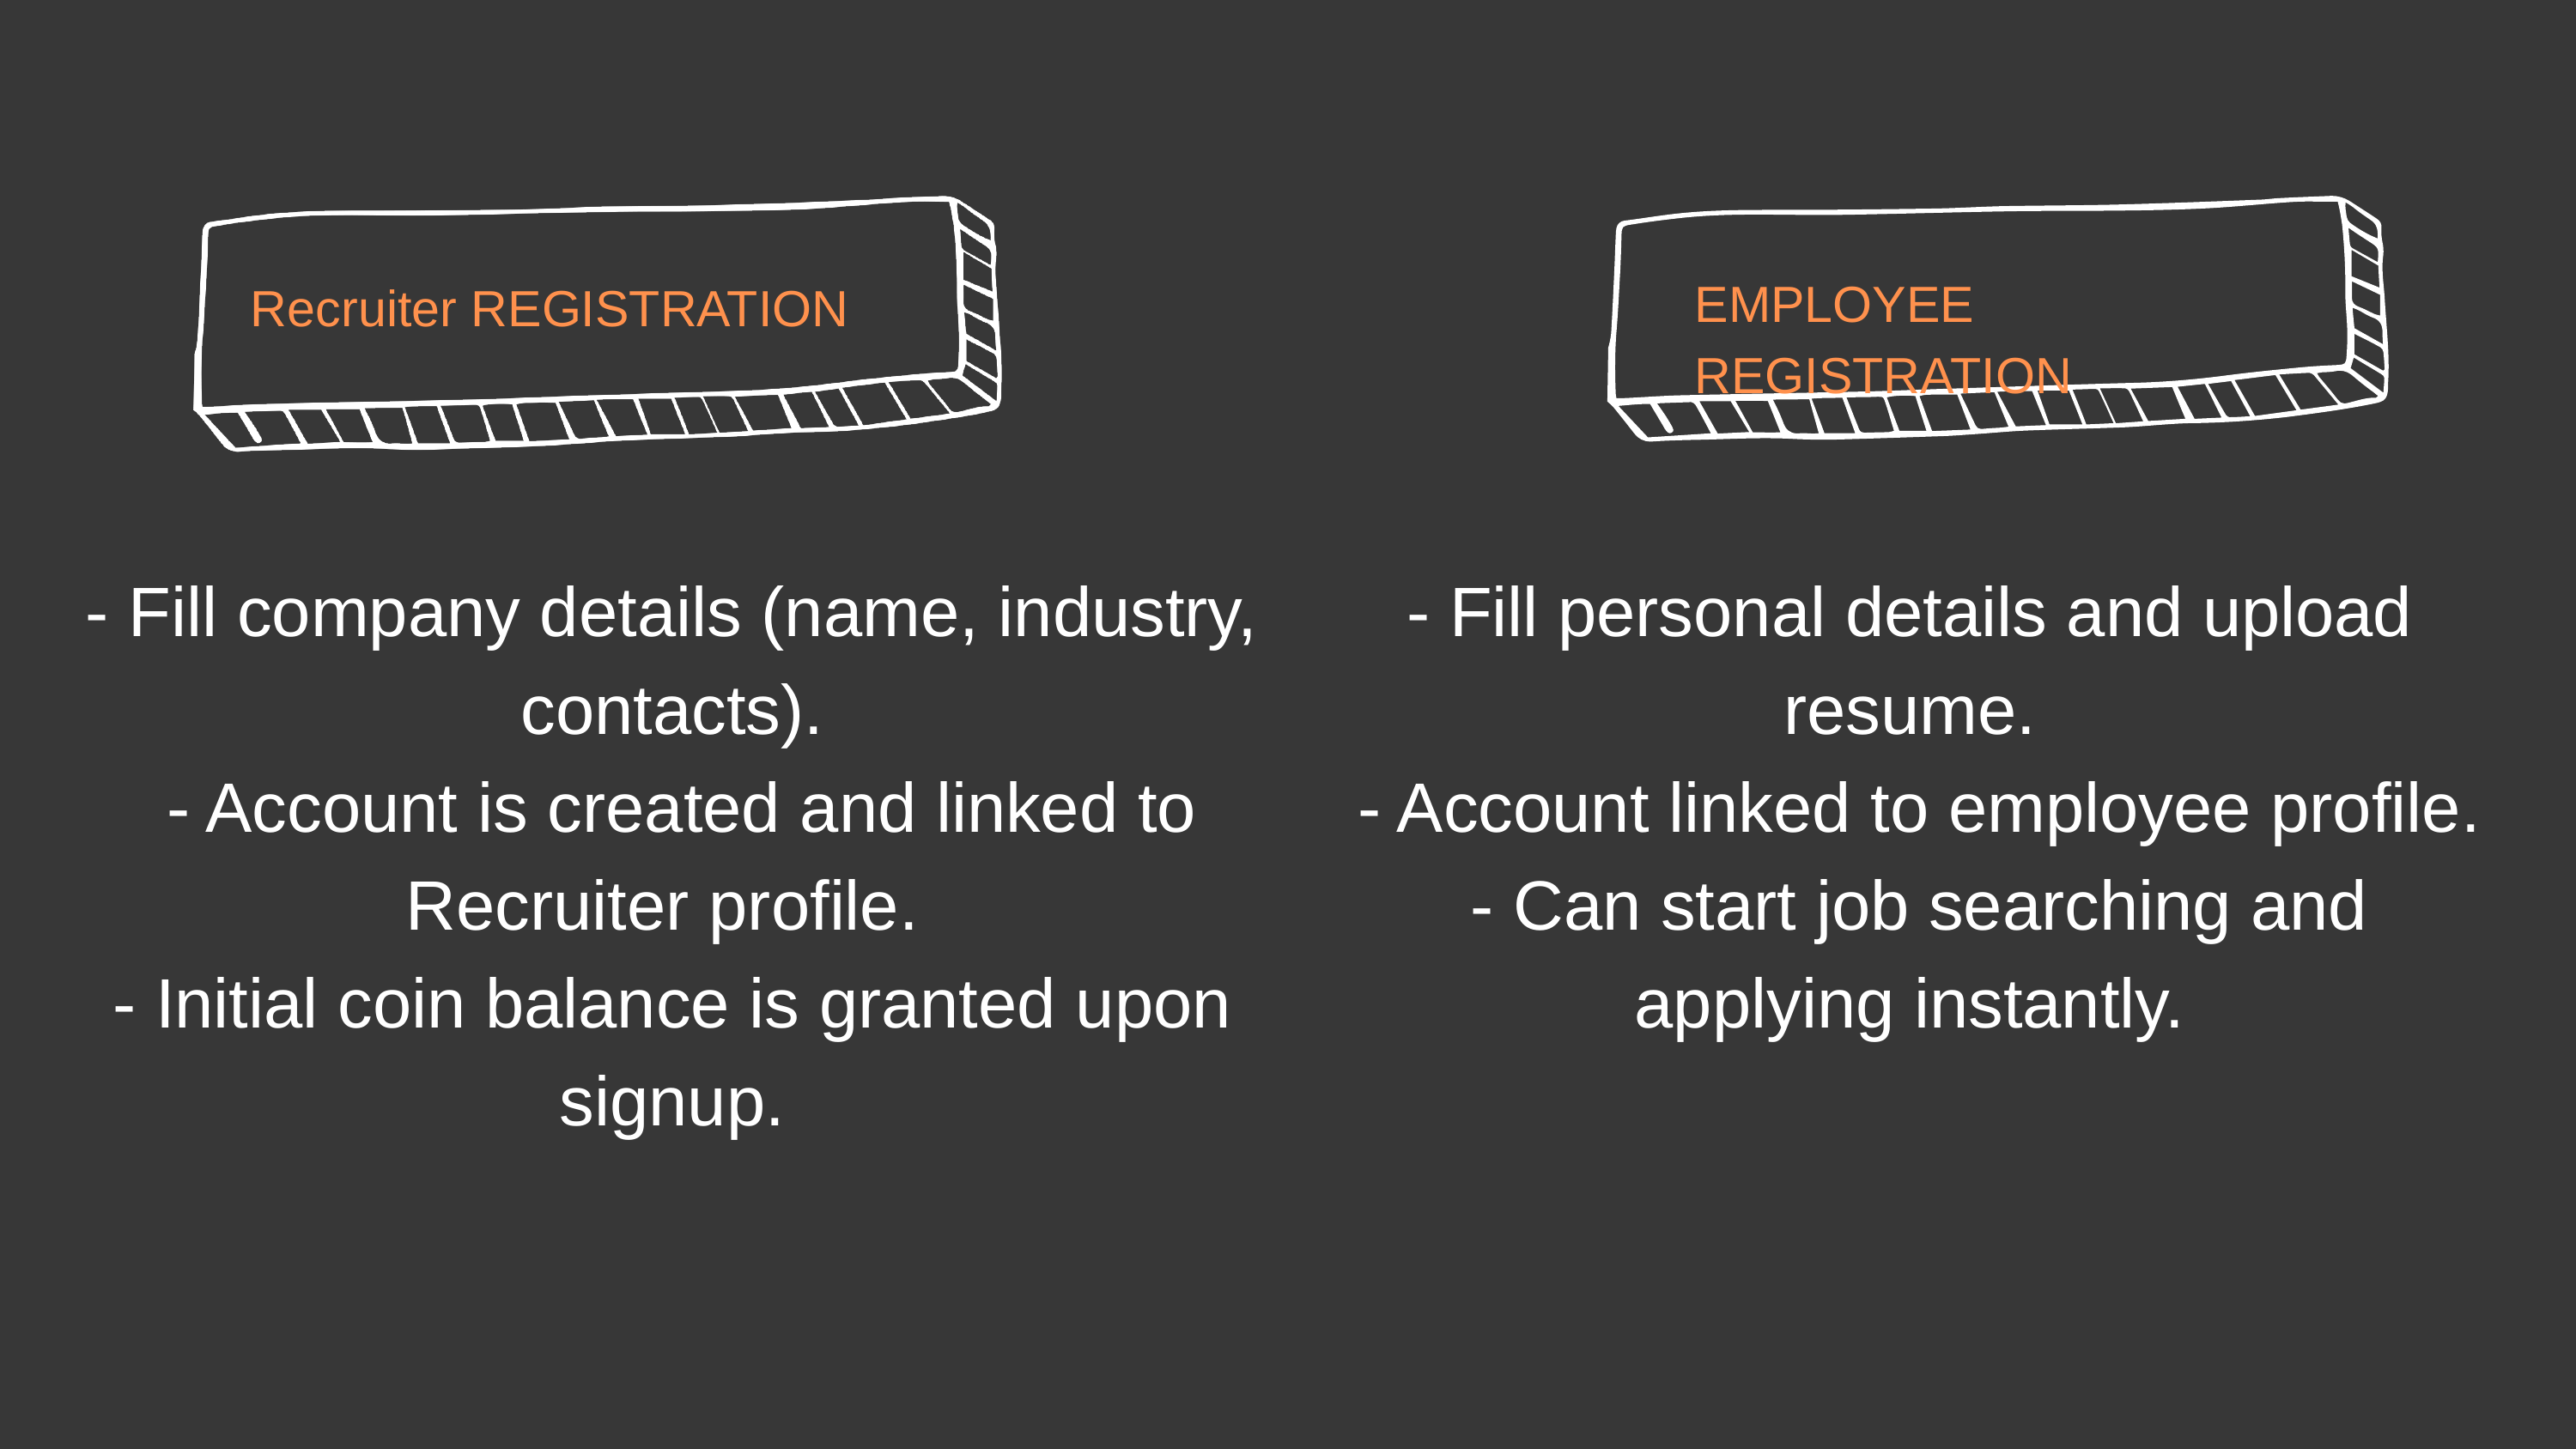

EMPLOYEE REGISTRATION
Recruiter REGISTRATION
- Fill company details (name, industry, contacts).
 - Account is created and linked to Recruiter profile.
- Initial coin balance is granted upon signup.
- Fill personal details and upload resume.
 - Account linked to employee profile.
 - Can start job searching and applying instantly.